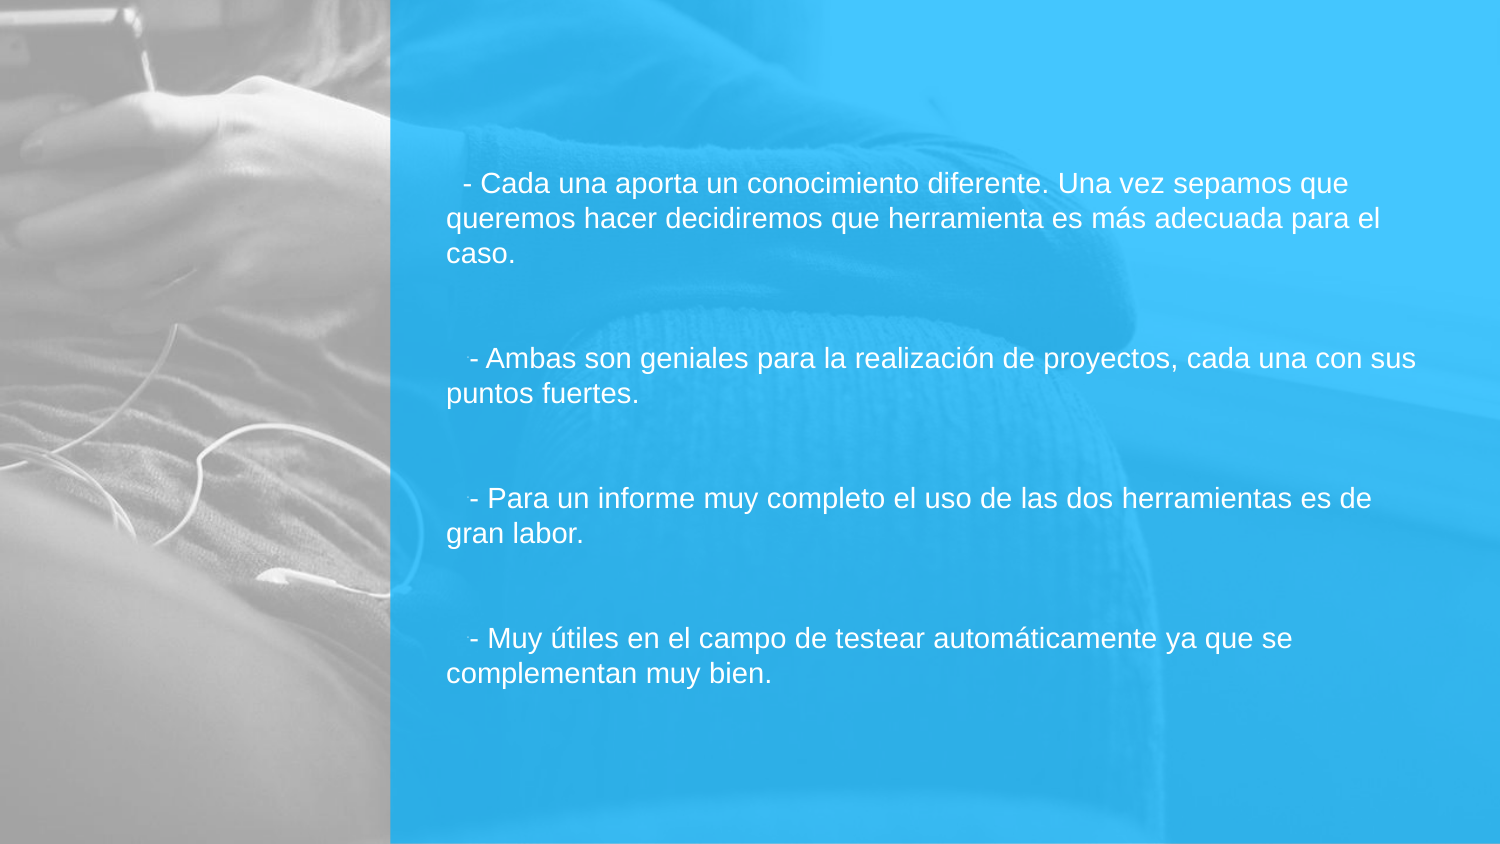

- Cada una aporta un conocimiento diferente. Una vez sepamos que queremos hacer decidiremos que herramienta es más adecuada para el caso.

- Ambas son geniales para la realización de proyectos, cada una con sus puntos fuertes.

- Para un informe muy completo el uso de las dos herramientas es de gran labor.

- Muy útiles en el campo de testear automáticamente ya que se complementan muy bien.